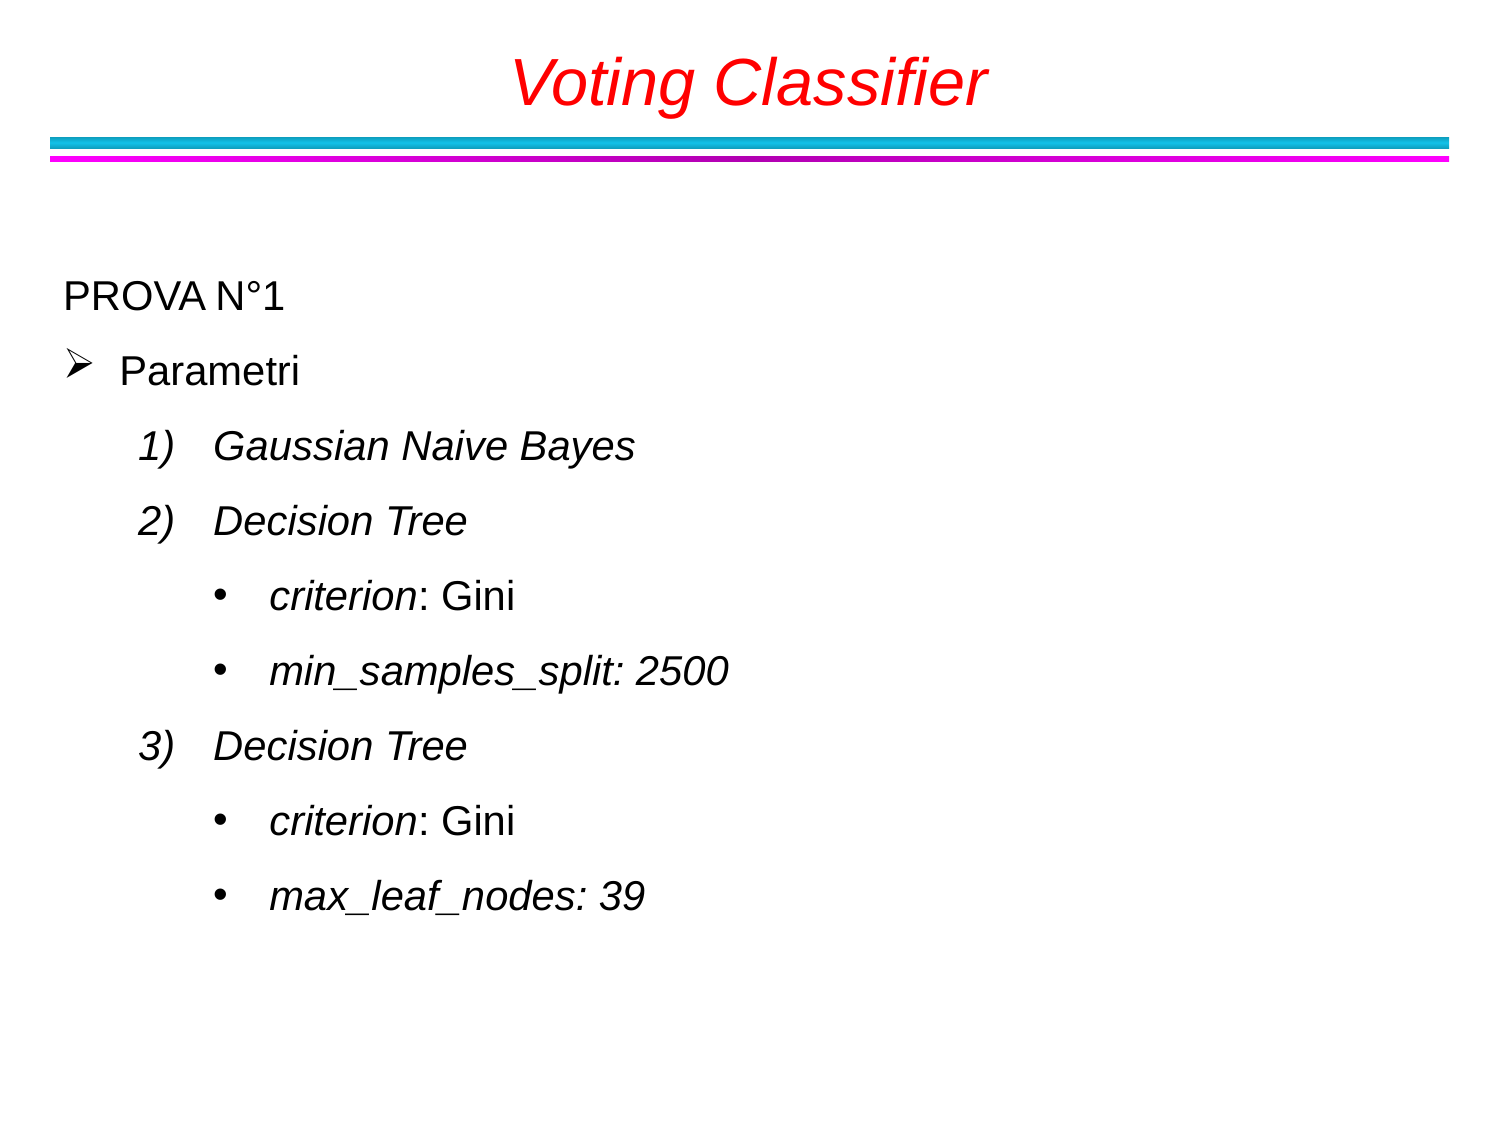

Voting Classifier
PROVA N°1
Parametri
Gaussian Naive Bayes
Decision Tree
criterion: Gini
min_samples_split: 2500
Decision Tree
criterion: Gini
max_leaf_nodes: 39